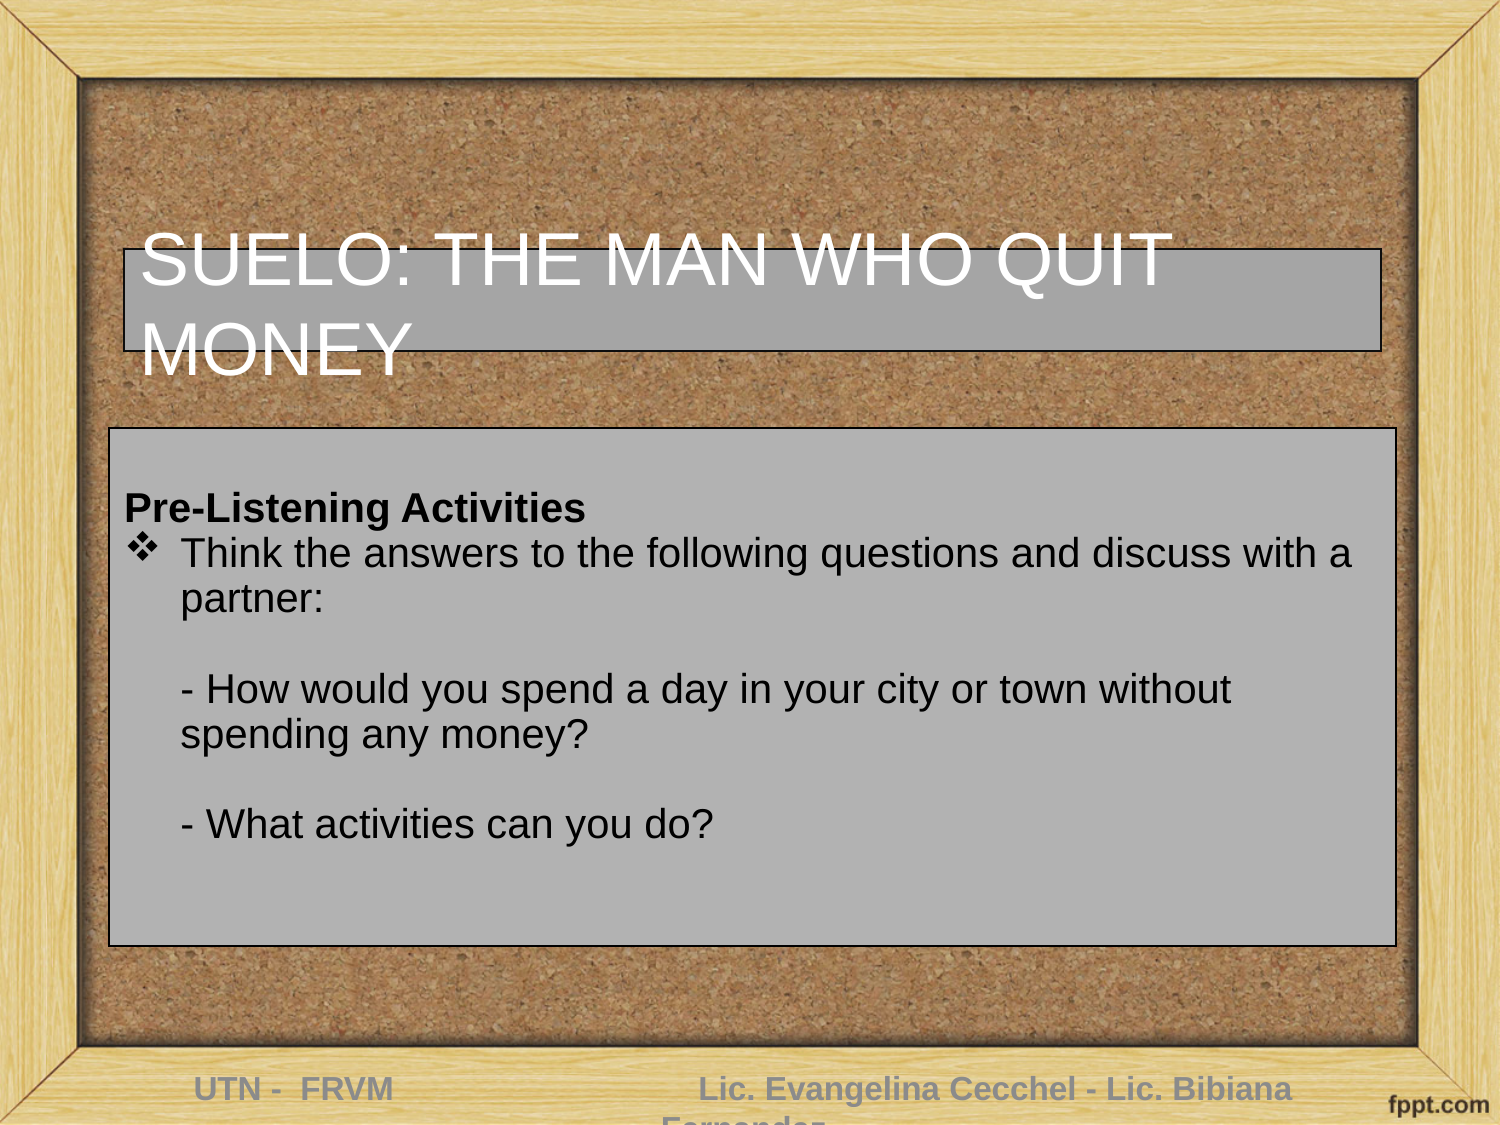

SUELO: THE MAN WHO QUIT MONEY
# Pre-Listening Activities
Think the answers to the following questions and discuss with a partner:
- How would you spend a day in your city or town without spending any money?
- What activities can you do?
UTN -  FRVM                                 Lic. Evangelina Cecchel - Lic. Bibiana Fernandez